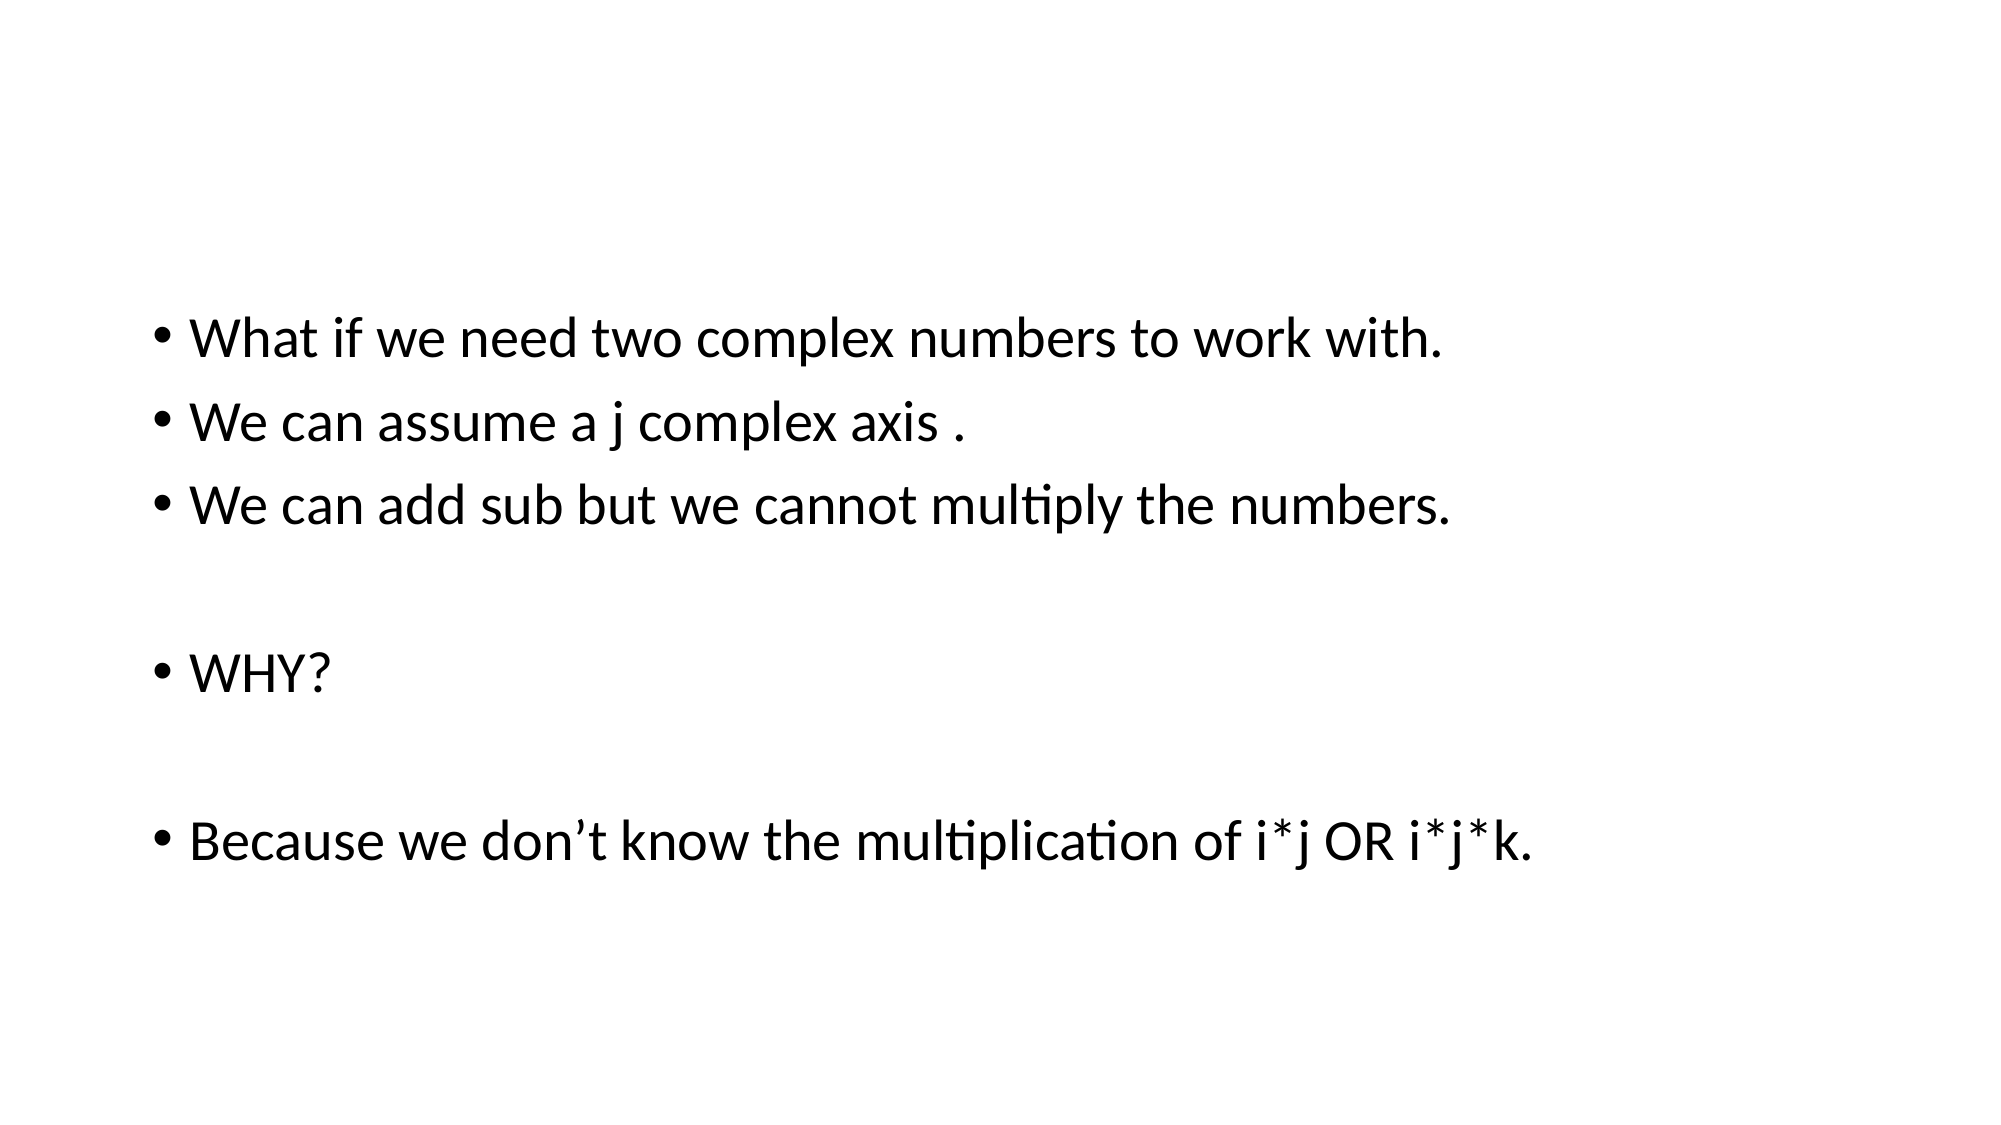

#
What if we need two complex numbers to work with.
We can assume a j complex axis .
We can add sub but we cannot multiply the numbers.

WHY?

Because we don’t know the multiplication of i*j OR i*j*k.